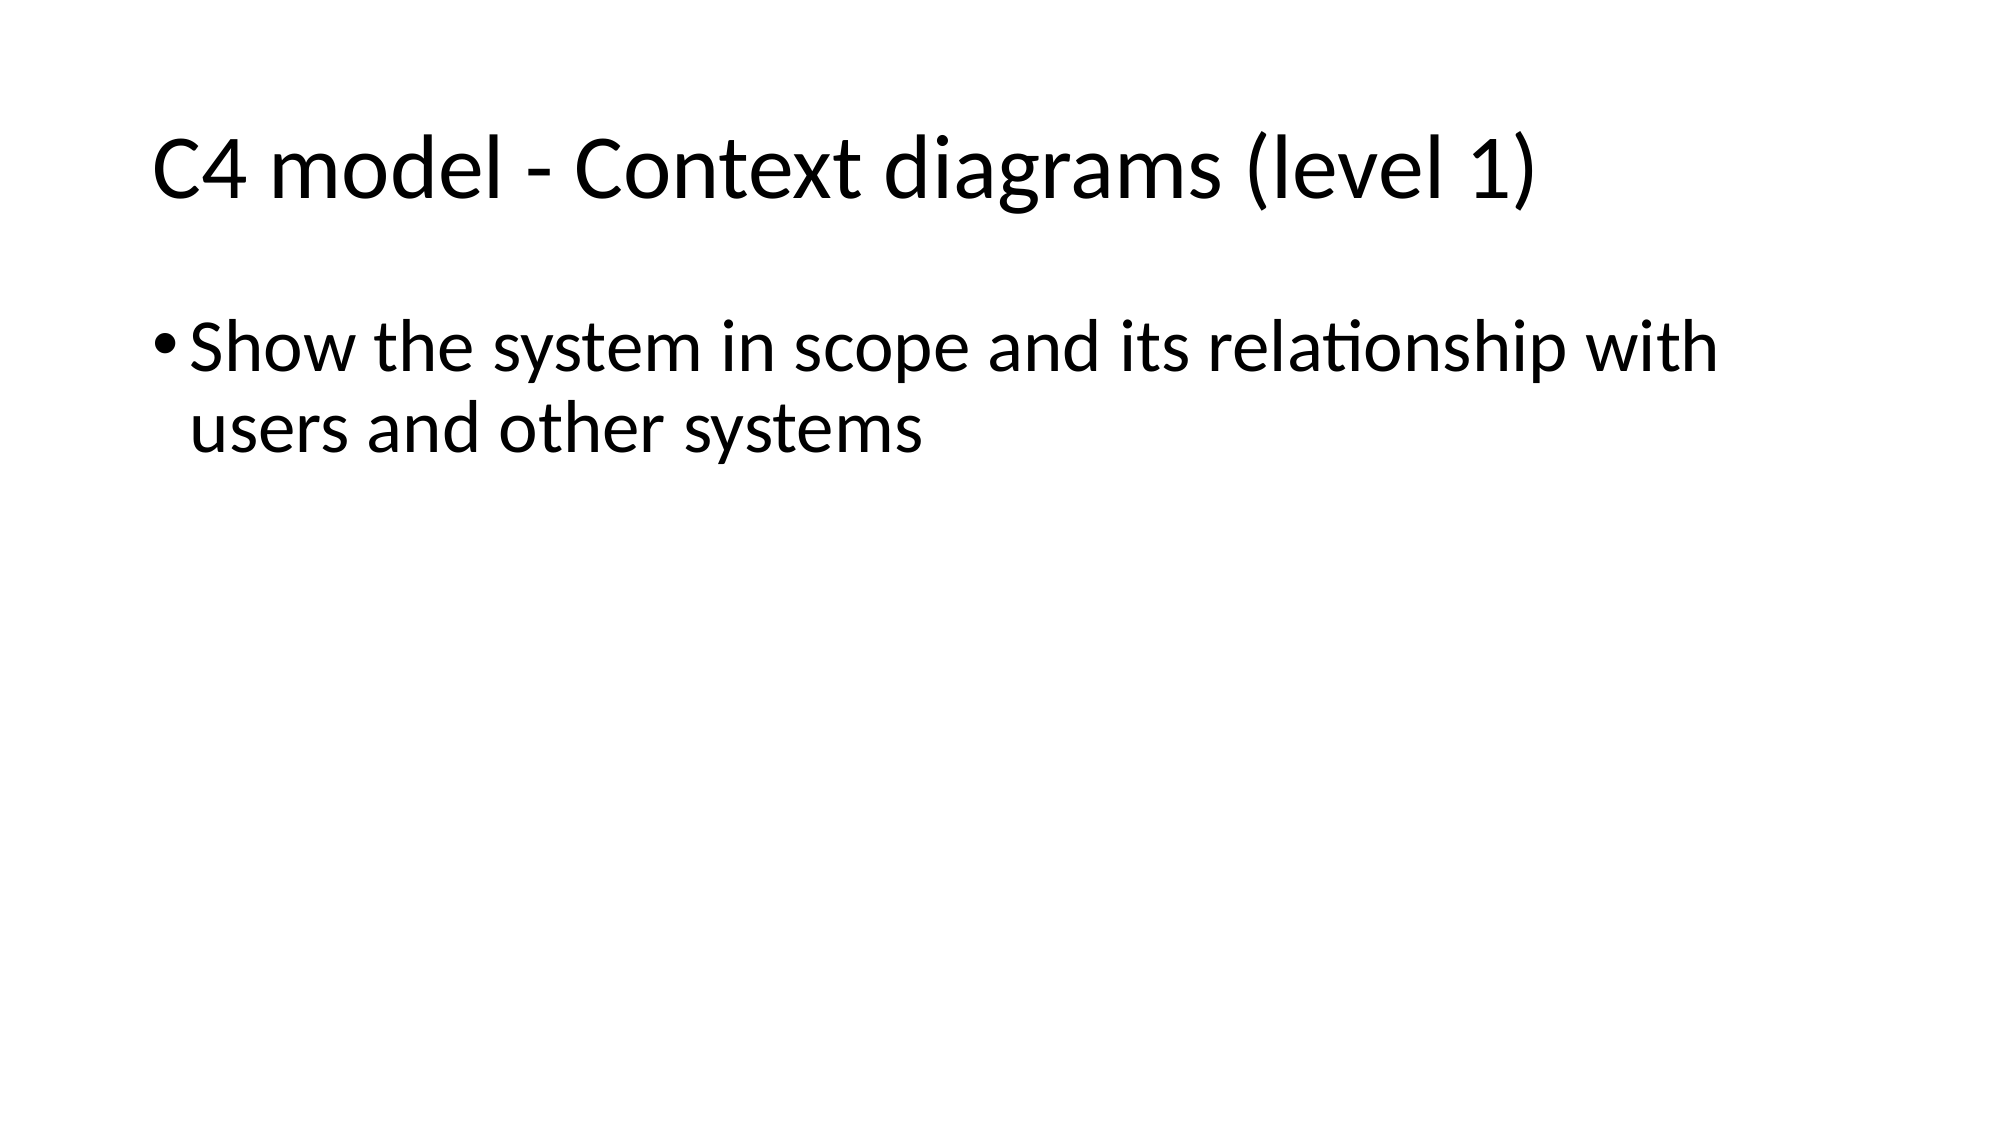

# C4 model - Context diagrams (level 1)
Show the system in scope and its relationship with users and other systems